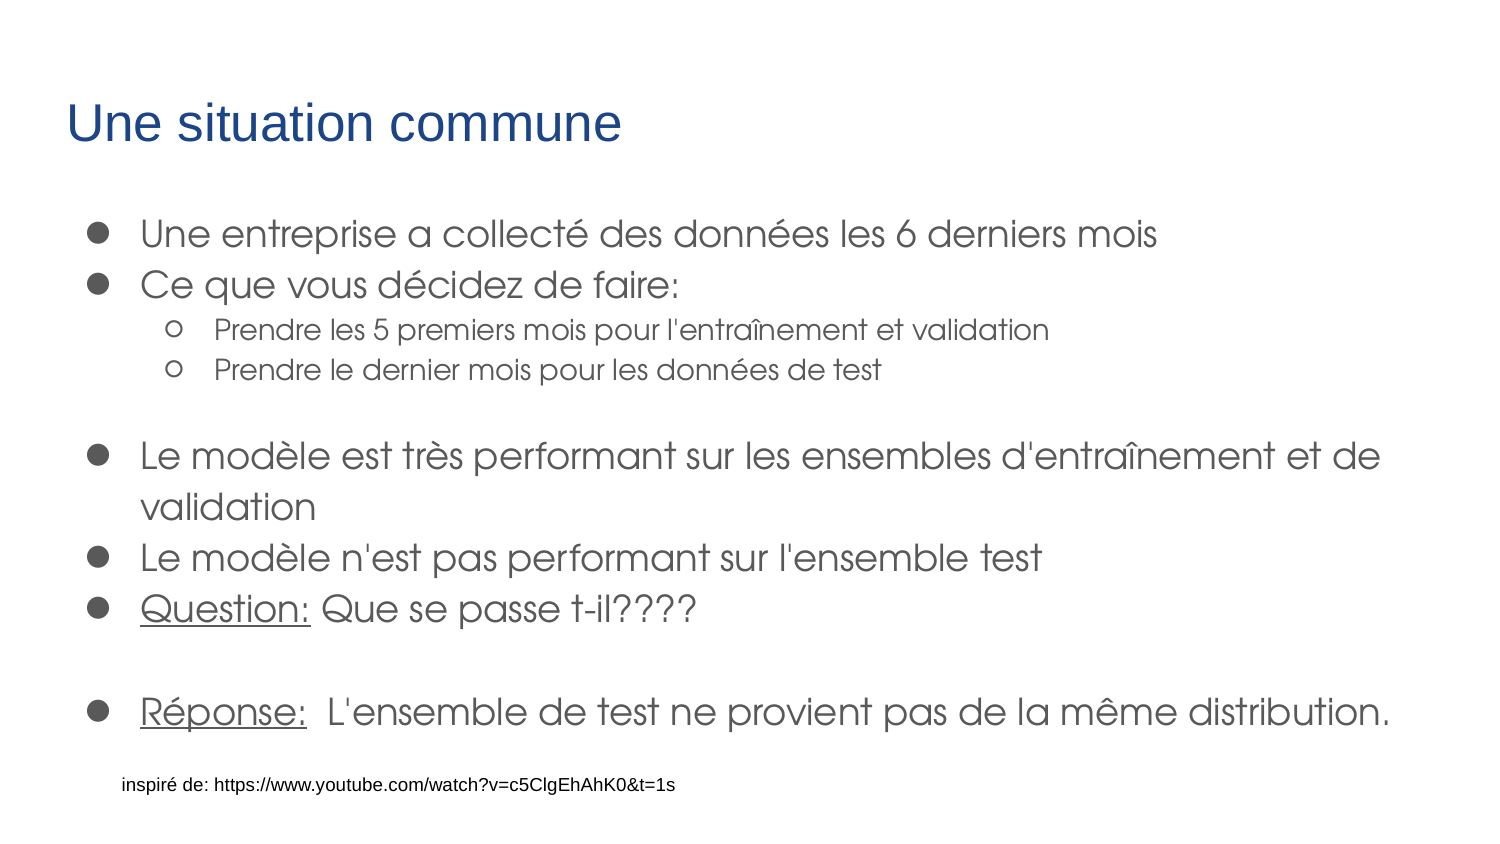

# Une situation commune
Une entreprise a collecté des données les 6 derniers mois
Ce que vous décidez de faire:
Prendre les 5 premiers mois pour l'entraînement et validation
Prendre le dernier mois pour les données de test
Le modèle est très performant sur les ensembles d'entraînement et de validation
Le modèle n'est pas performant sur l'ensemble test
Question: Que se passe t-il????
Réponse:  L'ensemble de test ne provient pas de la même distribution.
inspiré de: https://www.youtube.com/watch?v=c5ClgEhAhK0&t=1s